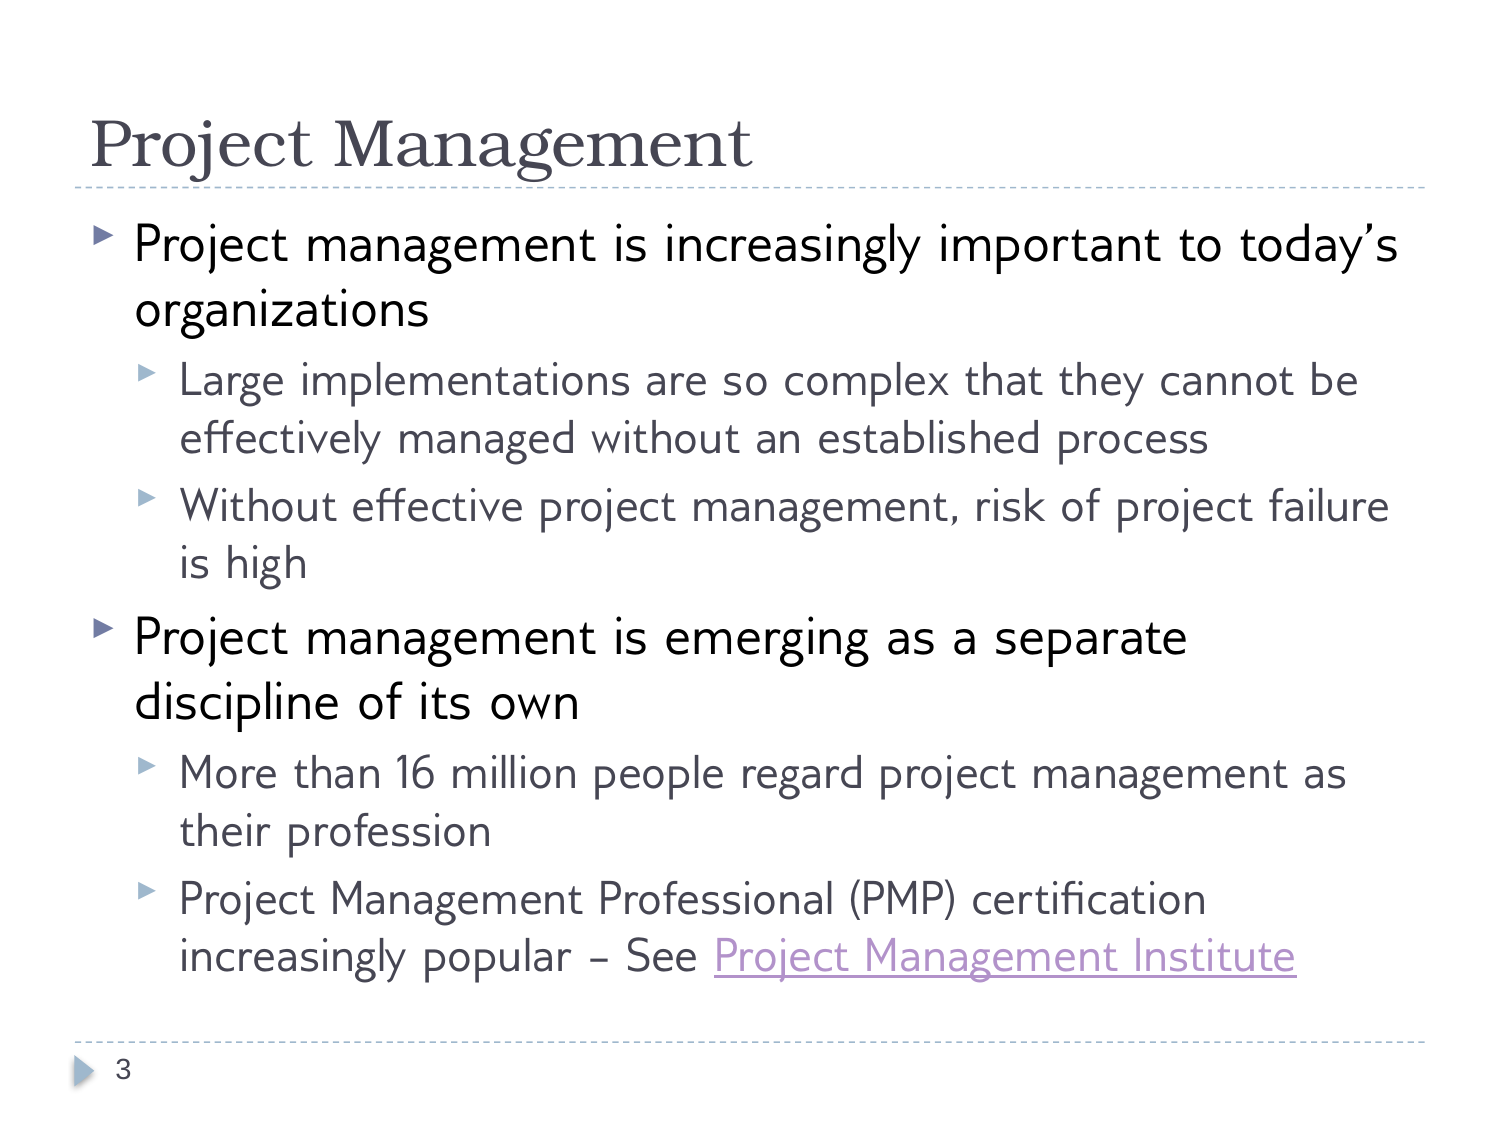

# Project Management
Project management is increasingly important to today’s organizations
Large implementations are so complex that they cannot be effectively managed without an established process
Without effective project management, risk of project failure is high
Project management is emerging as a separate discipline of its own
More than 16 million people regard project management as their profession
Project Management Professional (PMP) certification increasingly popular – See Project Management Institute
3